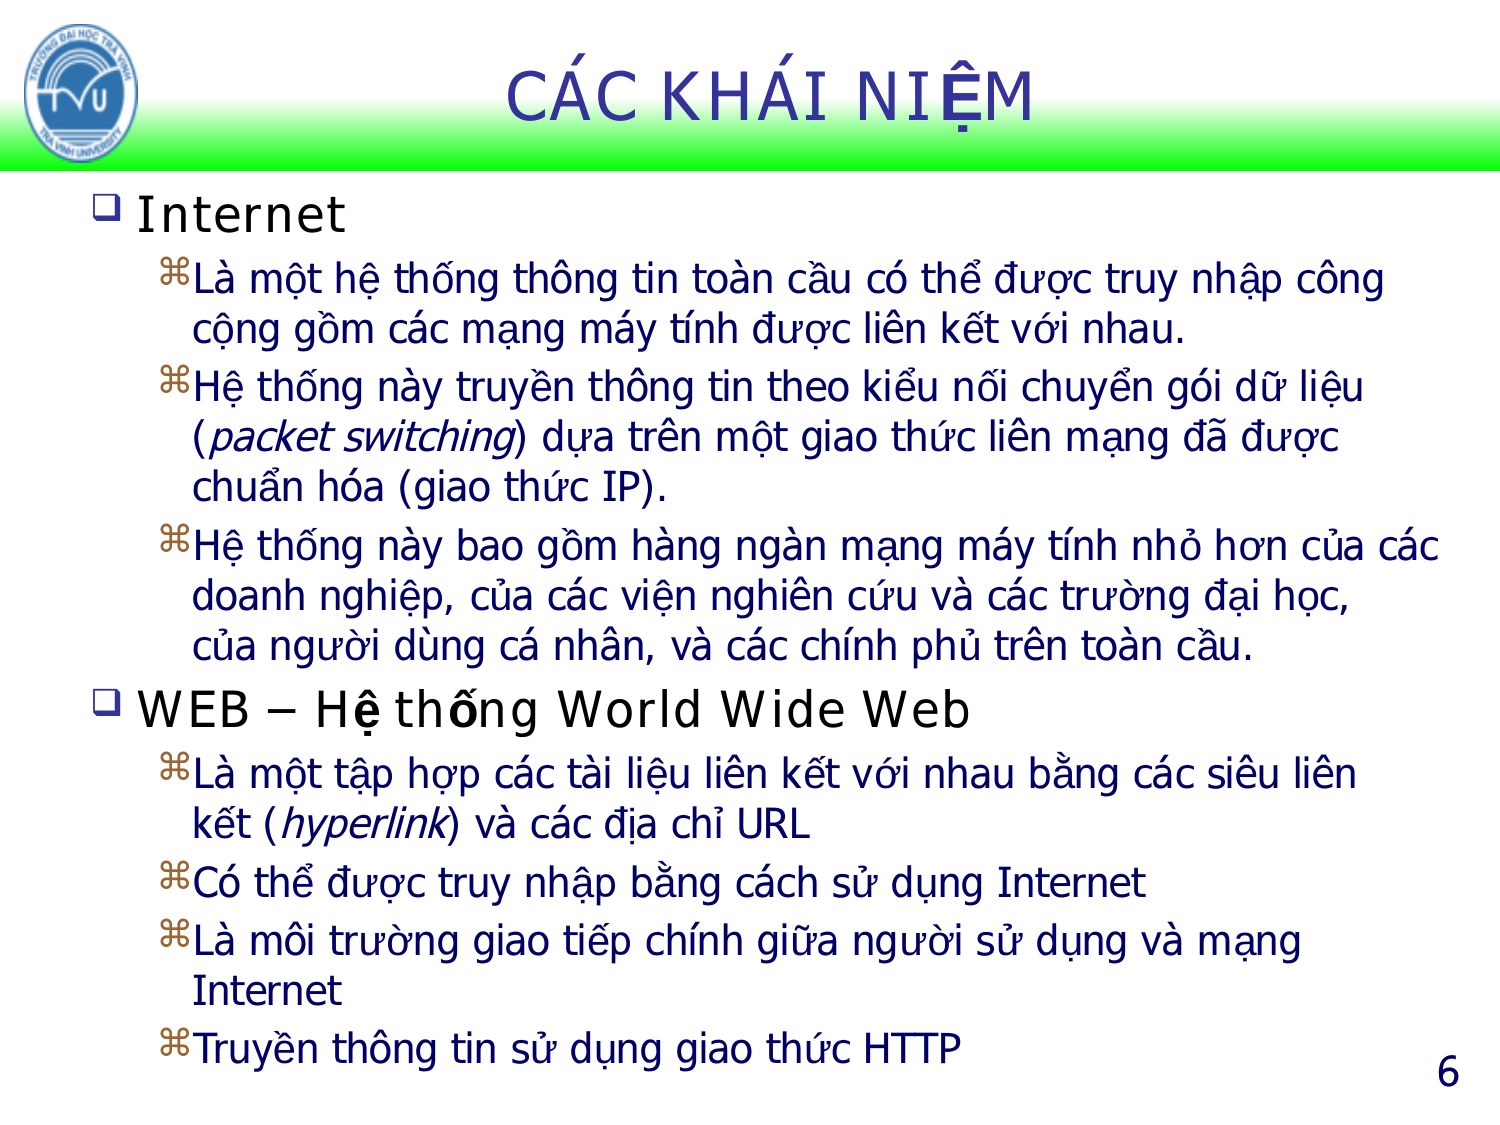

# CÁC KHÁI NIỆM
Internet
Là một hệ thống thông tin toàn cầu có thể được truy nhập công cộng gồm các mạng máy tính được liên kết với nhau.
Hệ thống này truyền thông tin theo kiểu nối chuyển gói dữ liệu (packet switching) dựa trên một giao thức liên mạng đã được chuẩn hóa (giao thức IP).
Hệ thống này bao gồm hàng ngàn mạng máy tính nhỏ hơn của các doanh nghiệp, của các viện nghiên cứu và các trường đại học, của người dùng cá nhân, và các chính phủ trên toàn cầu.
WEB – Hệ thống World Wide Web
Là một tập hợp các tài liệu liên kết với nhau bằng các siêu liên kết (hyperlink) và các địa chỉ URL
Có thể được truy nhập bằng cách sử dụng Internet
Là môi trường giao tiếp chính giữa người sử dụng và mạng Internet
Truyền thông tin sử dụng giao thức HTTP

6